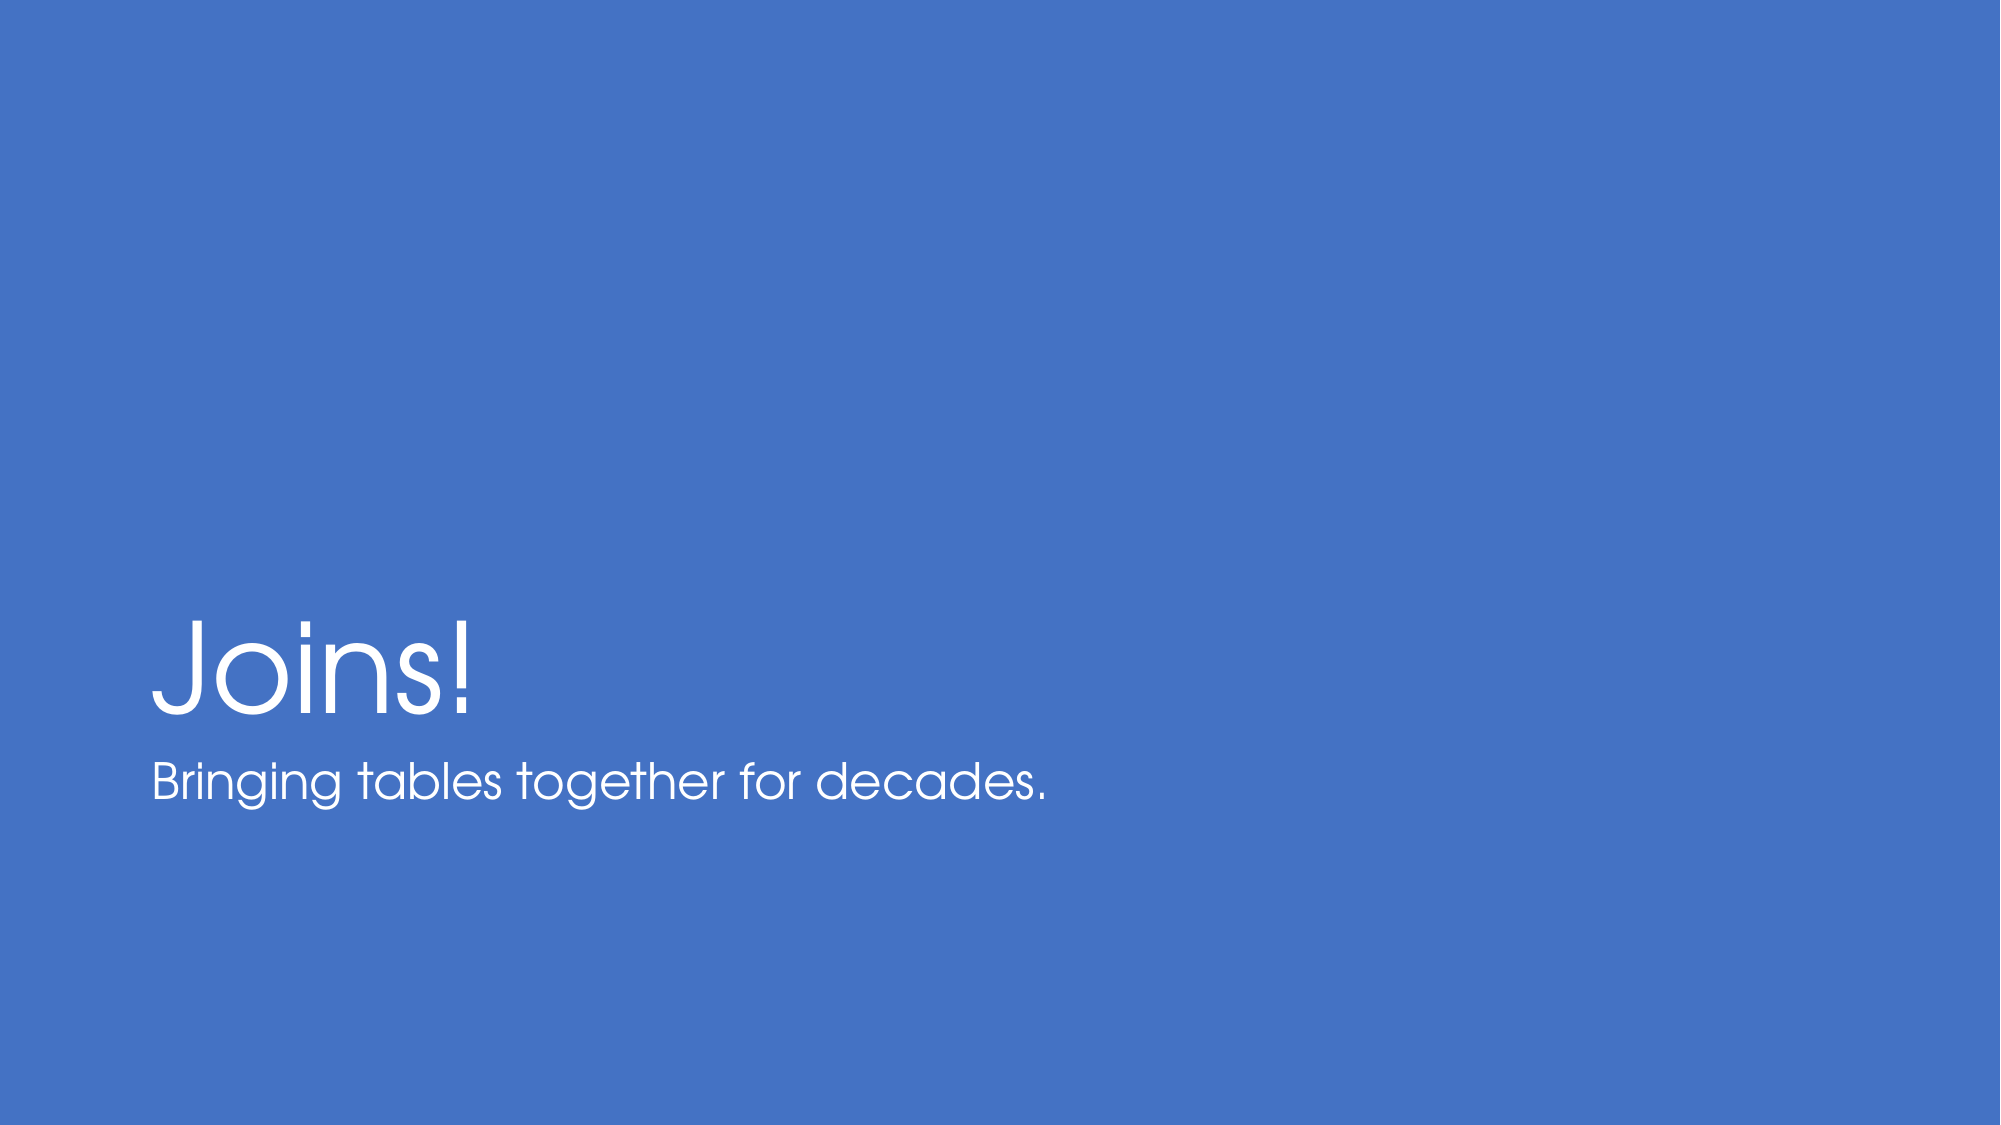

# Joins!
Bringing tables together for decades.